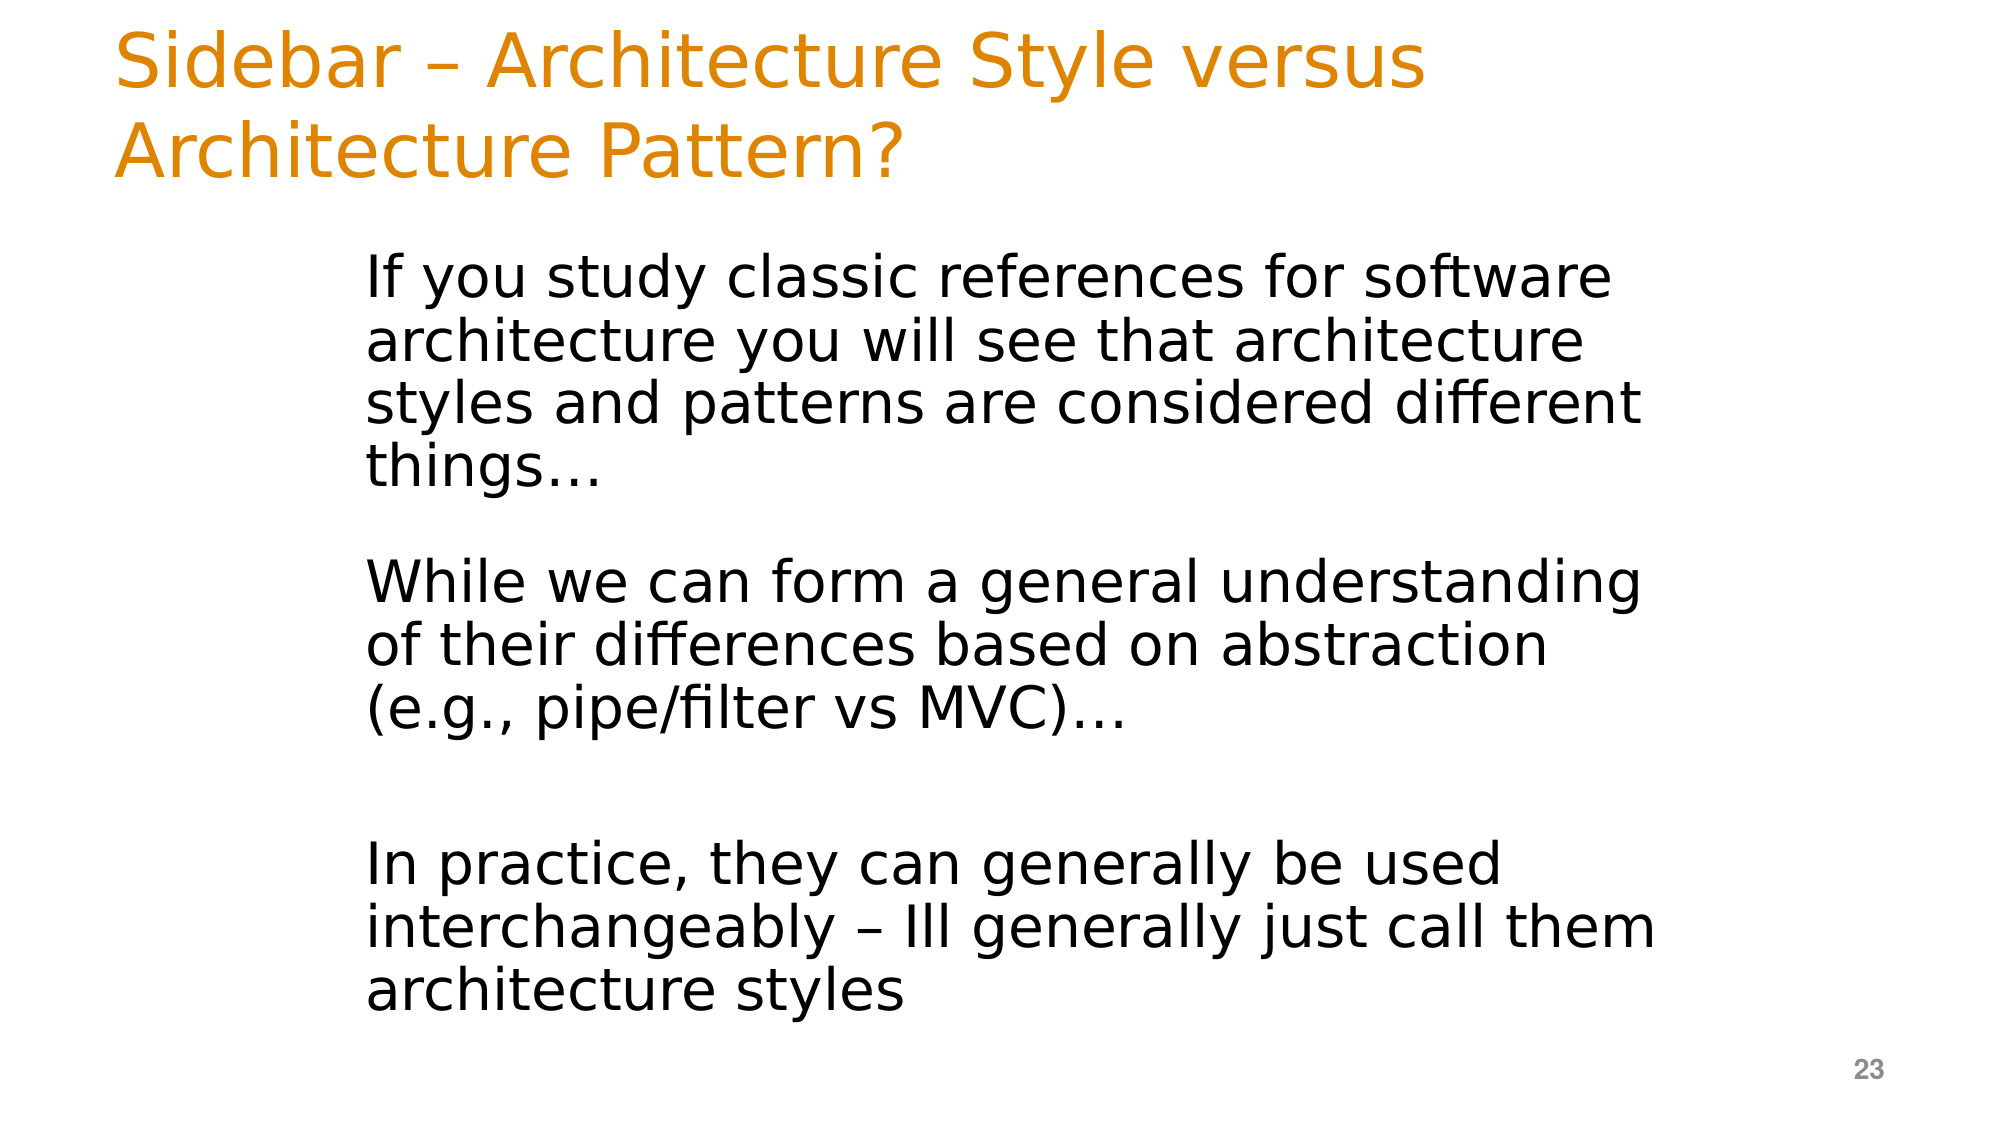

# Sidebar – Architecture Style versus Architecture Pattern?
If you study classic references for software architecture you will see that architecture styles and patterns are considered different things…
While we can form a general understanding of their differences based on abstraction (e.g., pipe/filter vs MVC)…
In practice, they can generally be used interchangeably – Ill generally just call them architecture styles
23